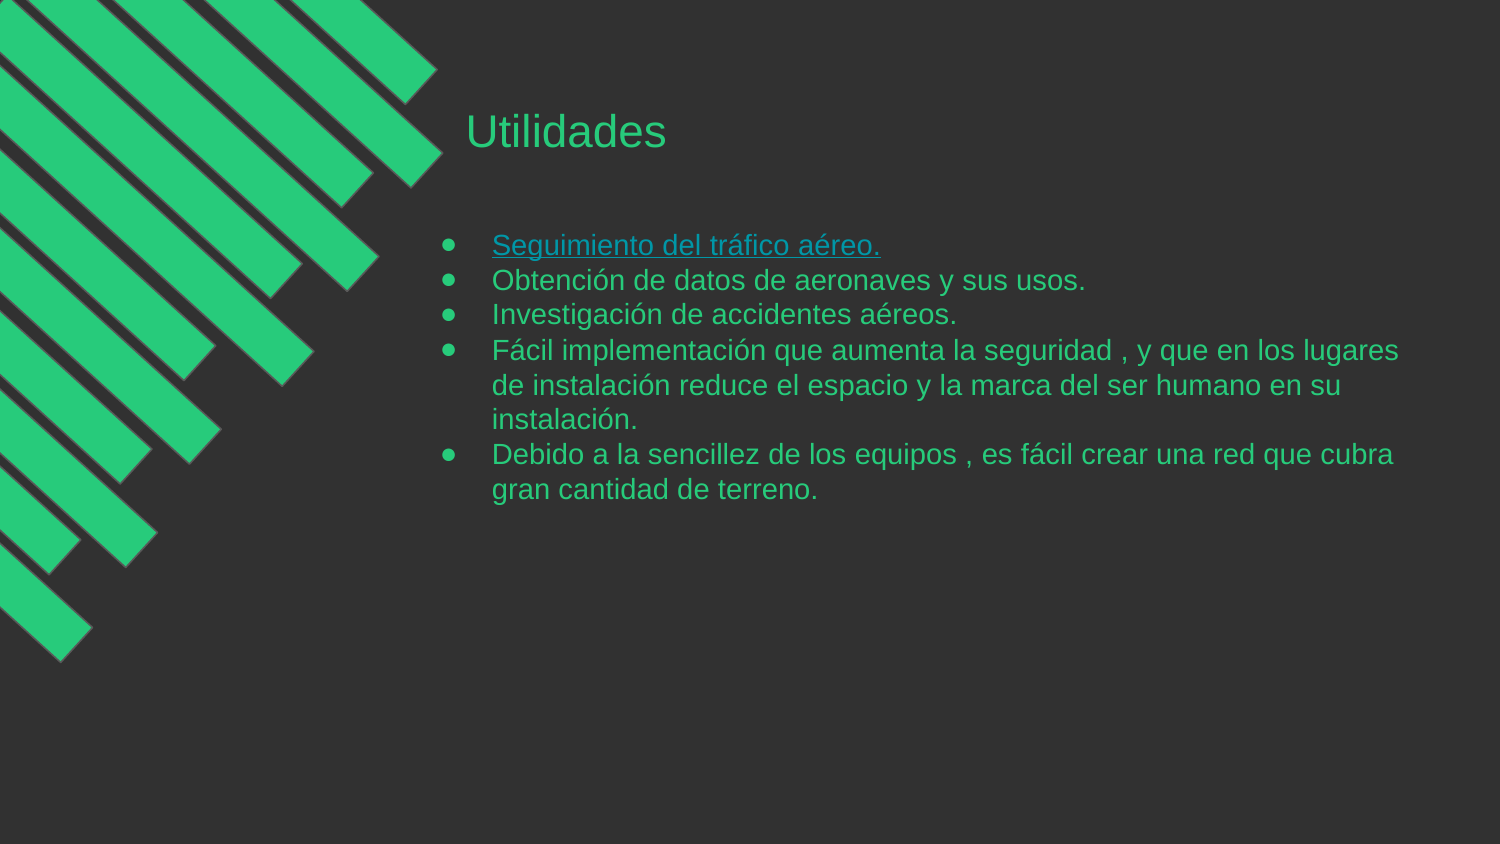

Utilidades
Seguimiento del tráfico aéreo.
Obtención de datos de aeronaves y sus usos.
Investigación de accidentes aéreos.
Fácil implementación que aumenta la seguridad , y que en los lugares de instalación reduce el espacio y la marca del ser humano en su instalación.
Debido a la sencillez de los equipos , es fácil crear una red que cubra gran cantidad de terreno.